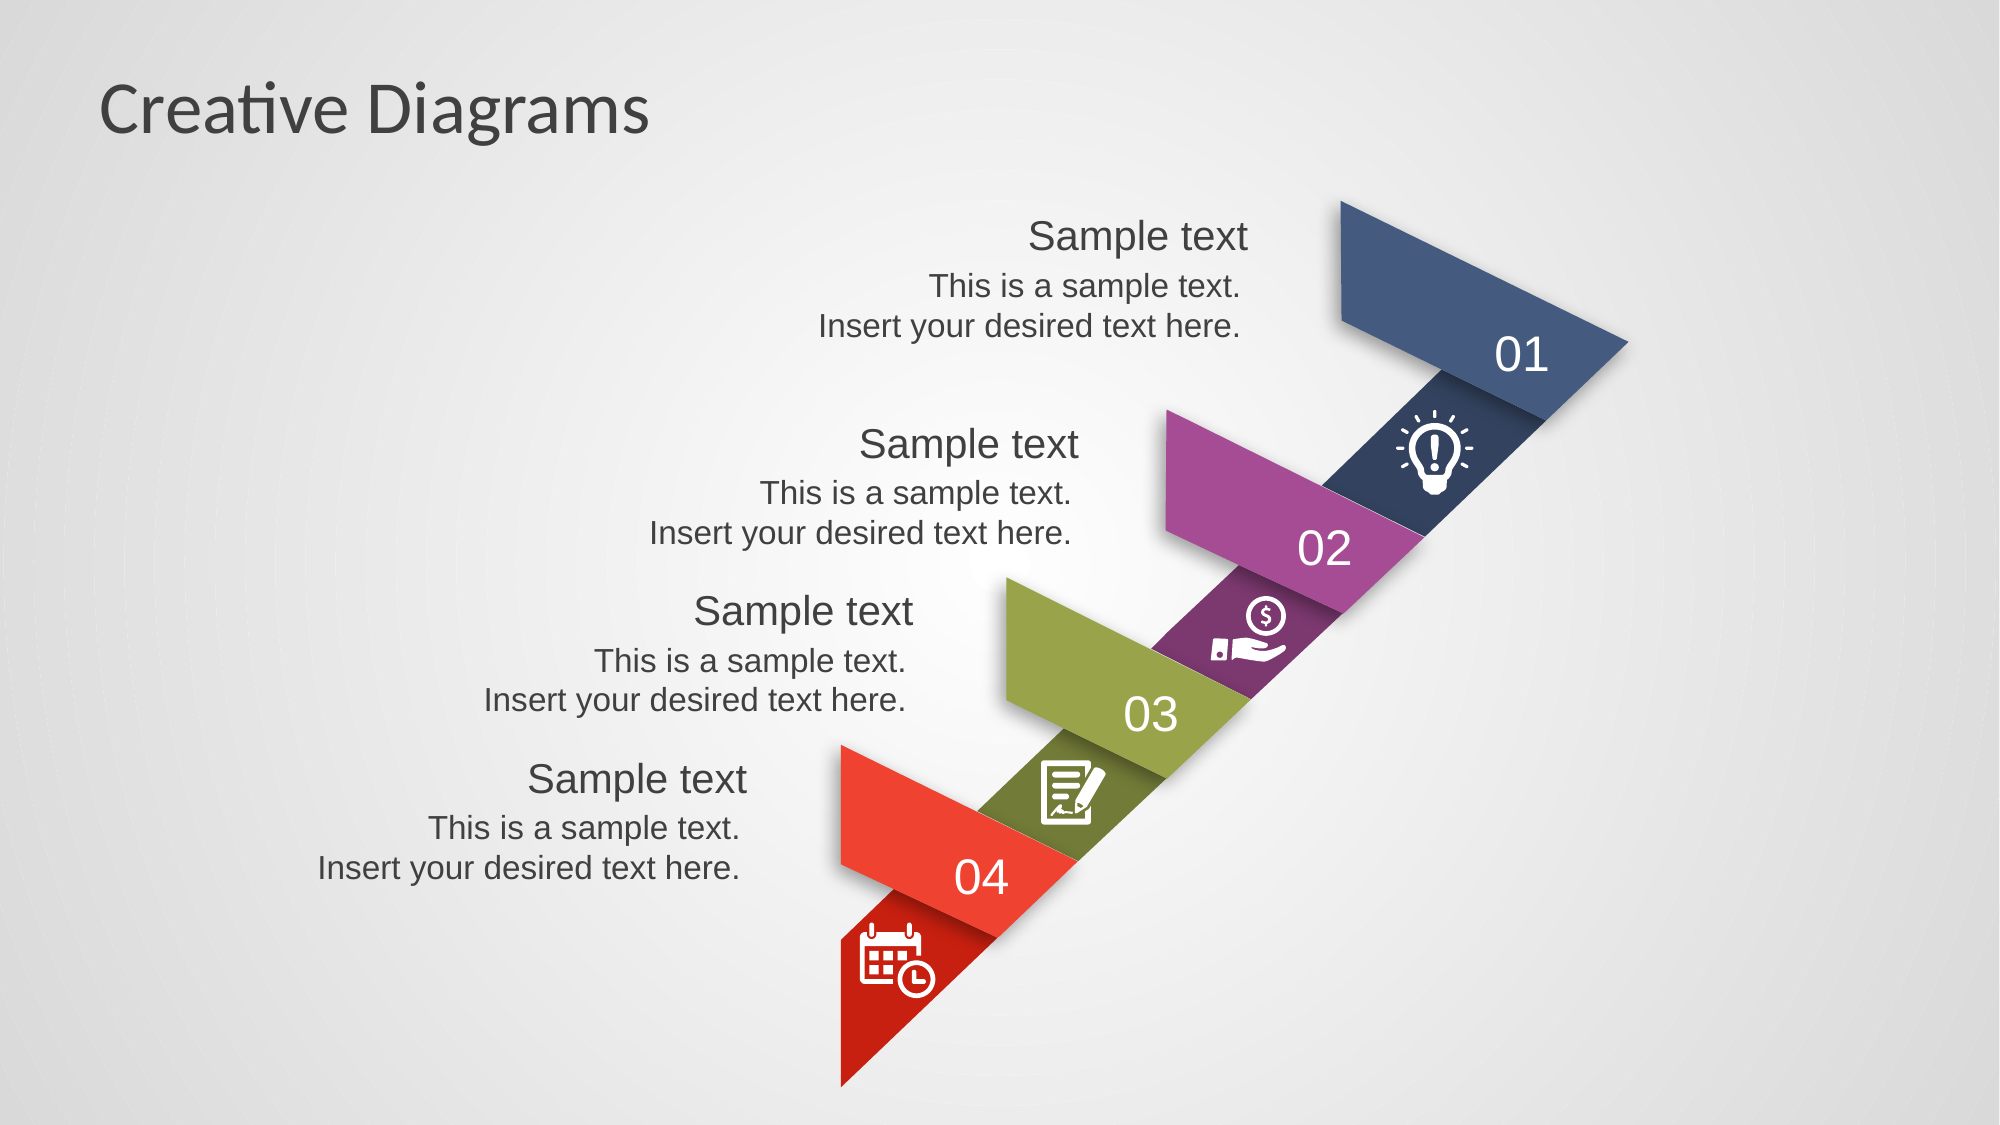

# Creative Diagrams
01
Sample text
This is a sample text.
Insert your desired text here.

Sample text
02

This is a sample text.
Insert your desired text here.

Sample text
03

This is a sample text.
Insert your desired text here.

Sample text
04

This is a sample text.
Insert your desired text here.